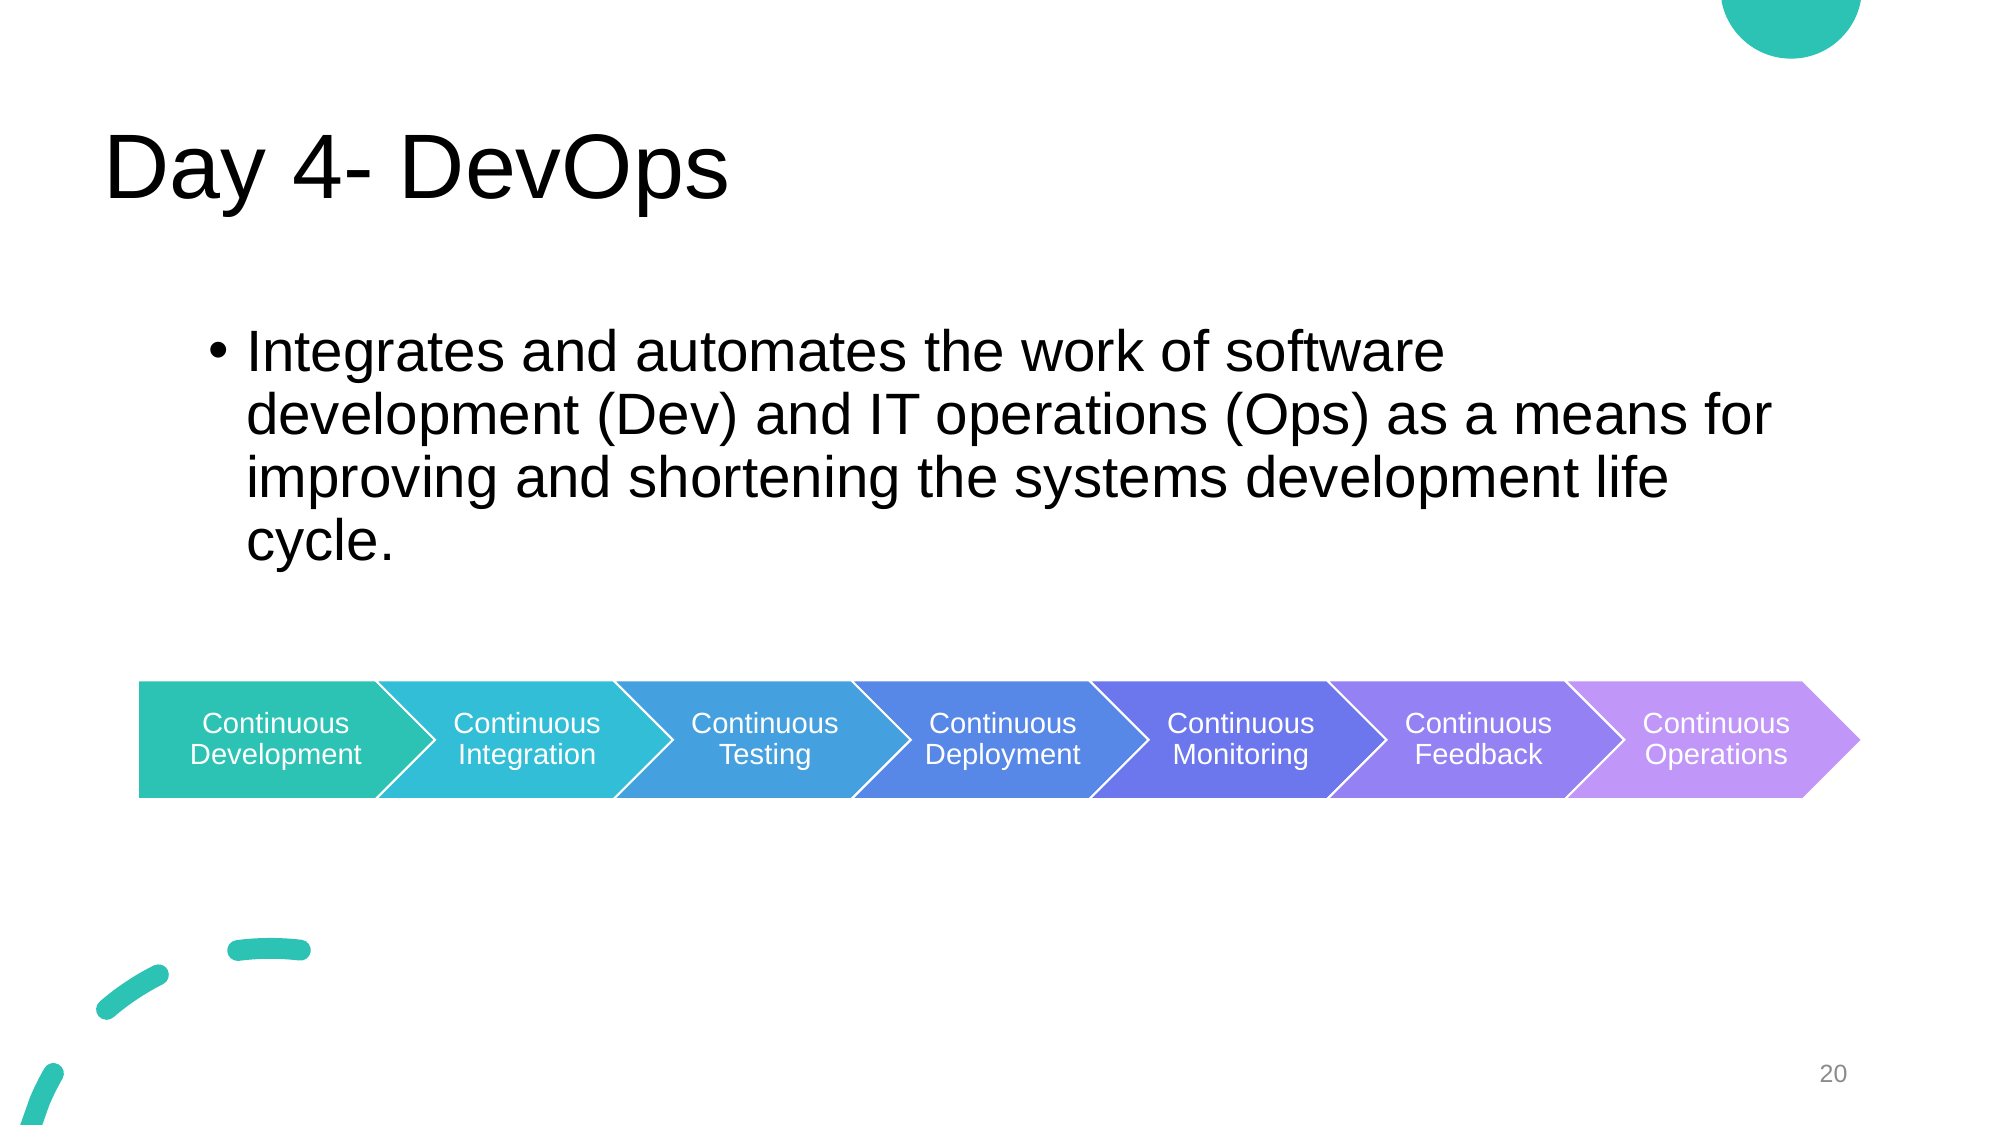

# Day 4- DevOps
Continuous Development
Continuous Integration
Continuous Testing
Continuous Deployment
Continuous Monitoring
Continuous Feedback
Continuous Operations
Integrates and automates the work of software development (Dev) and IT operations (Ops) as a means for improving and shortening the systems development life cycle.
20